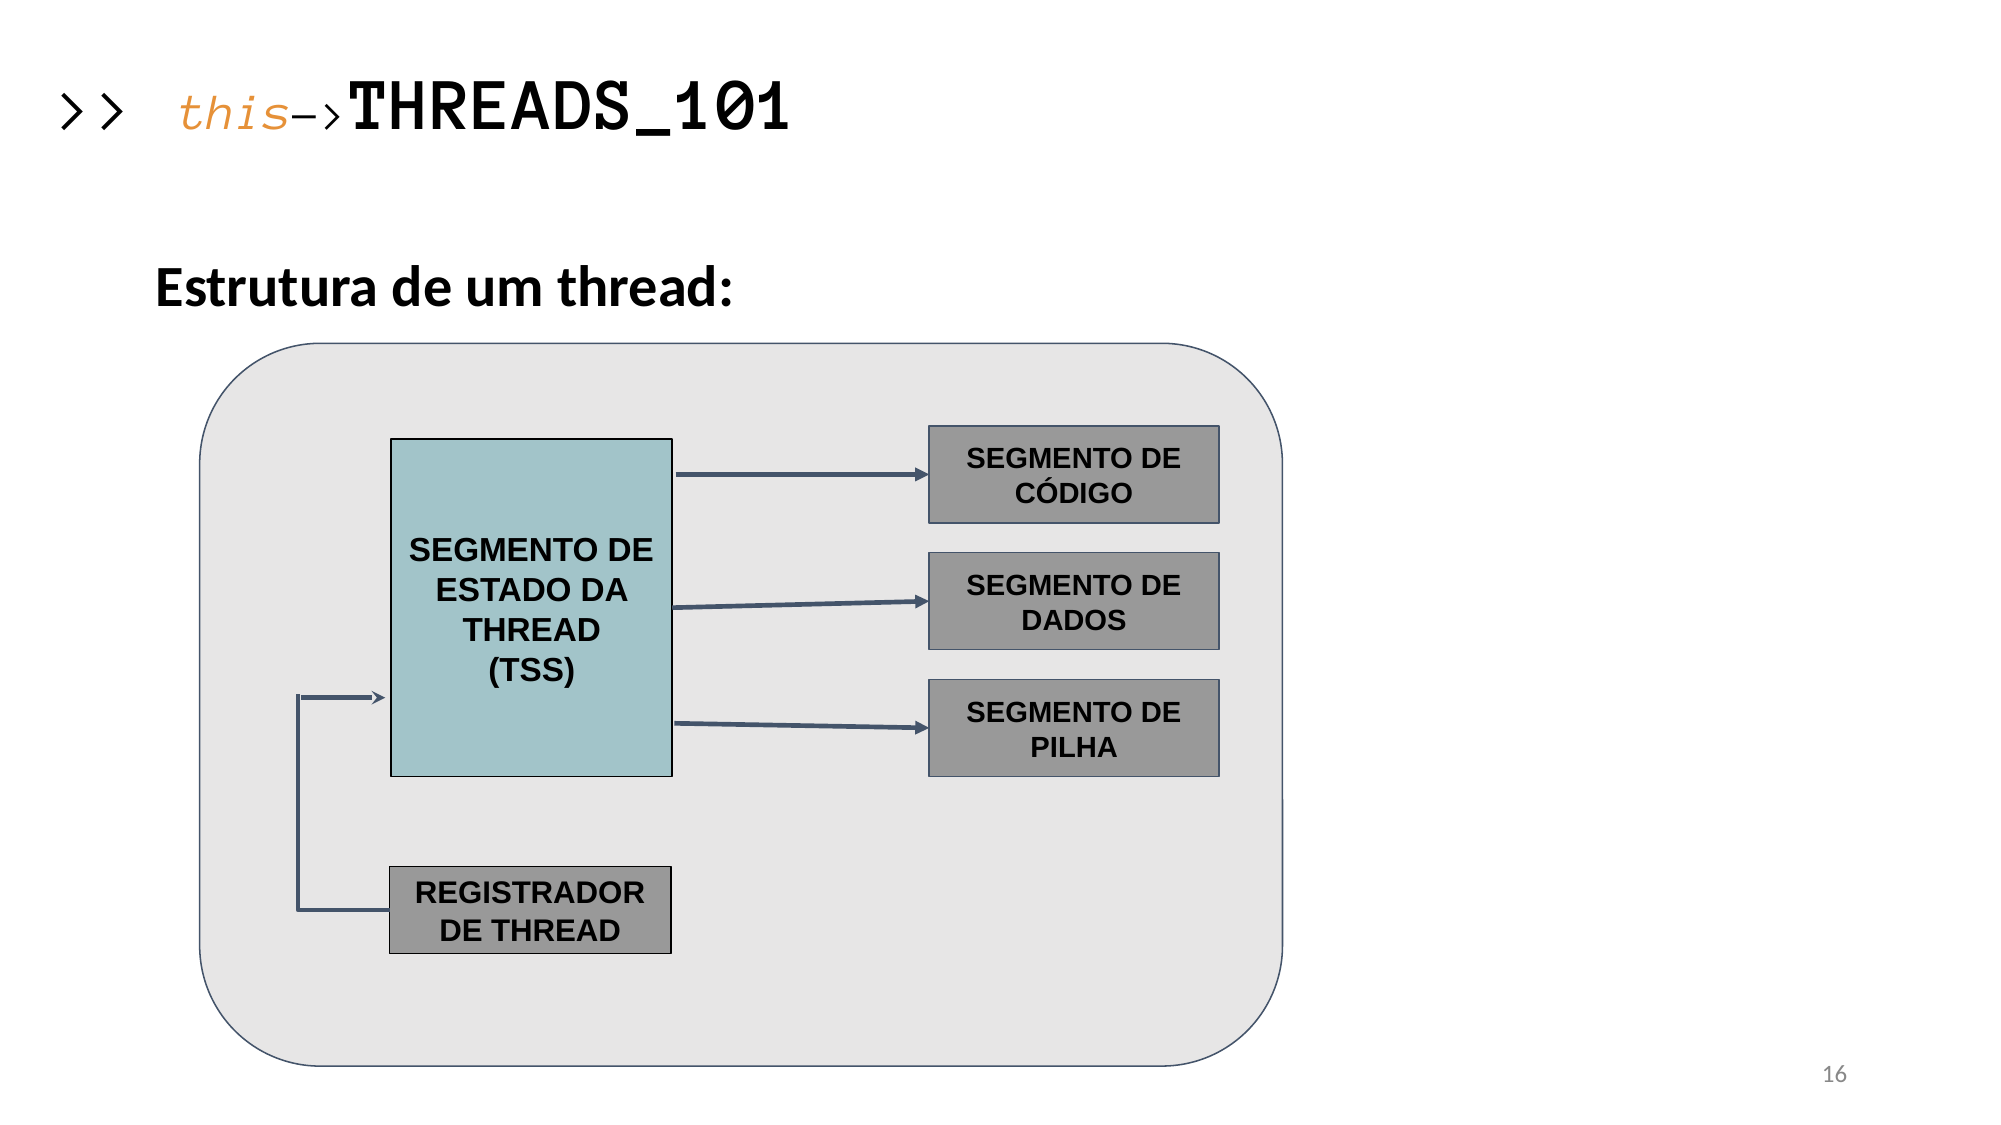

>> this->THREADS_101
Estrutura de um thread:

SEGMENTO DE CÓDIGO
SEGMENTO DE DADOS
SEGMENTO DE PILHA
SEGMENTO DE ESTADO DA THREAD
(TSS)
REGISTRADOR DE THREAD
16